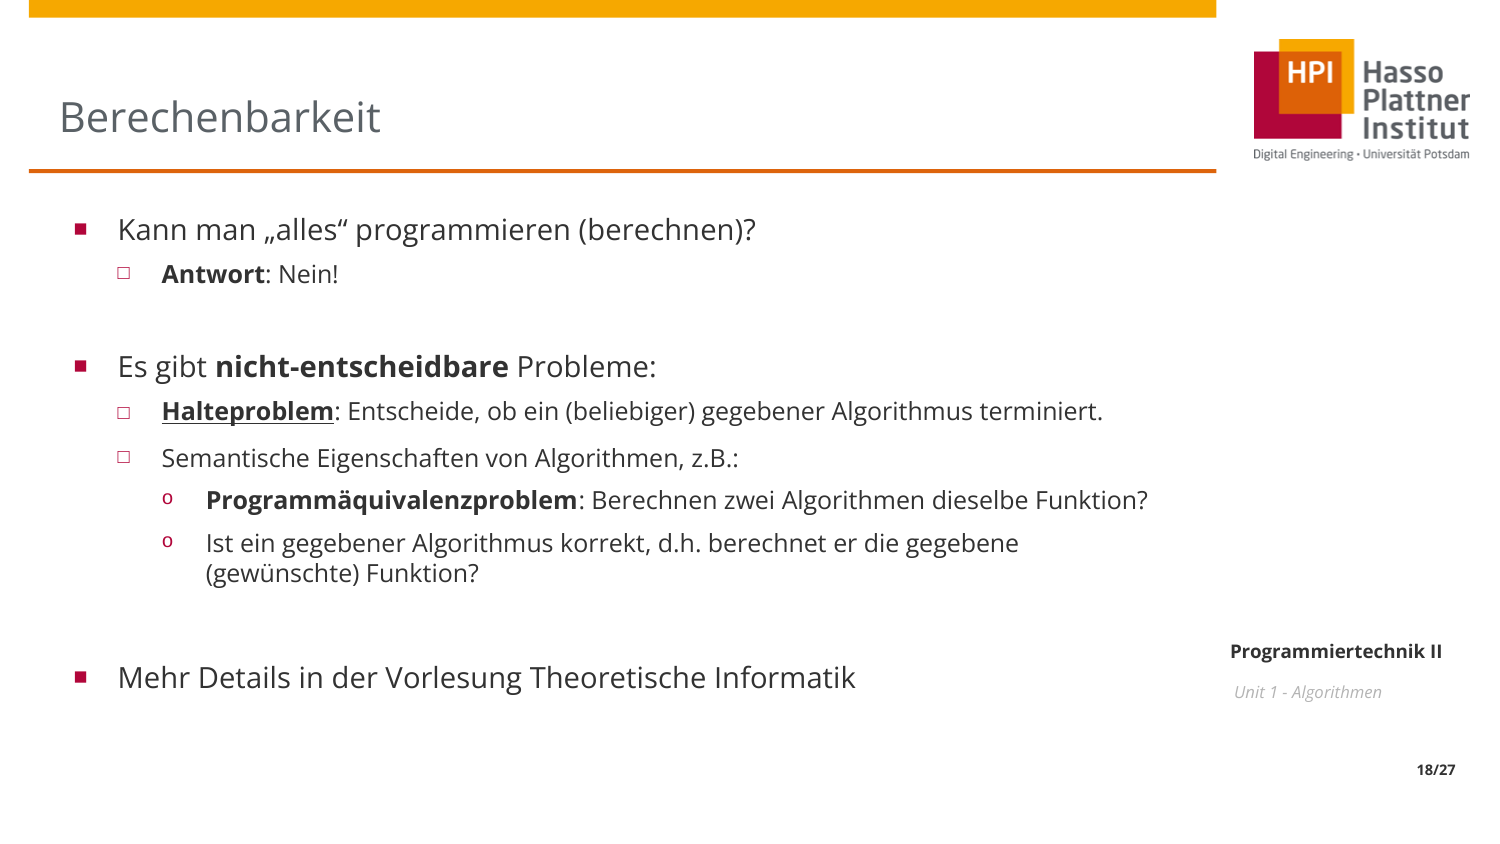

# Berechenbarkeit
Kann man „alles“ programmieren (berechnen)?
Antwort: Nein!

Es gibt nicht-entscheidbare Probleme:
Halteproblem: Entscheide, ob ein (beliebiger) gegebener Algorithmus terminiert.
Semantische Eigenschaften von Algorithmen, z.B.:
Programmäquivalenzproblem: Berechnen zwei Algorithmen dieselbe Funktion?
Ist ein gegebener Algorithmus korrekt, d.h. berechnet er die gegebene (gewünschte) Funktion?

Mehr Details in der Vorlesung Theoretische Informatik